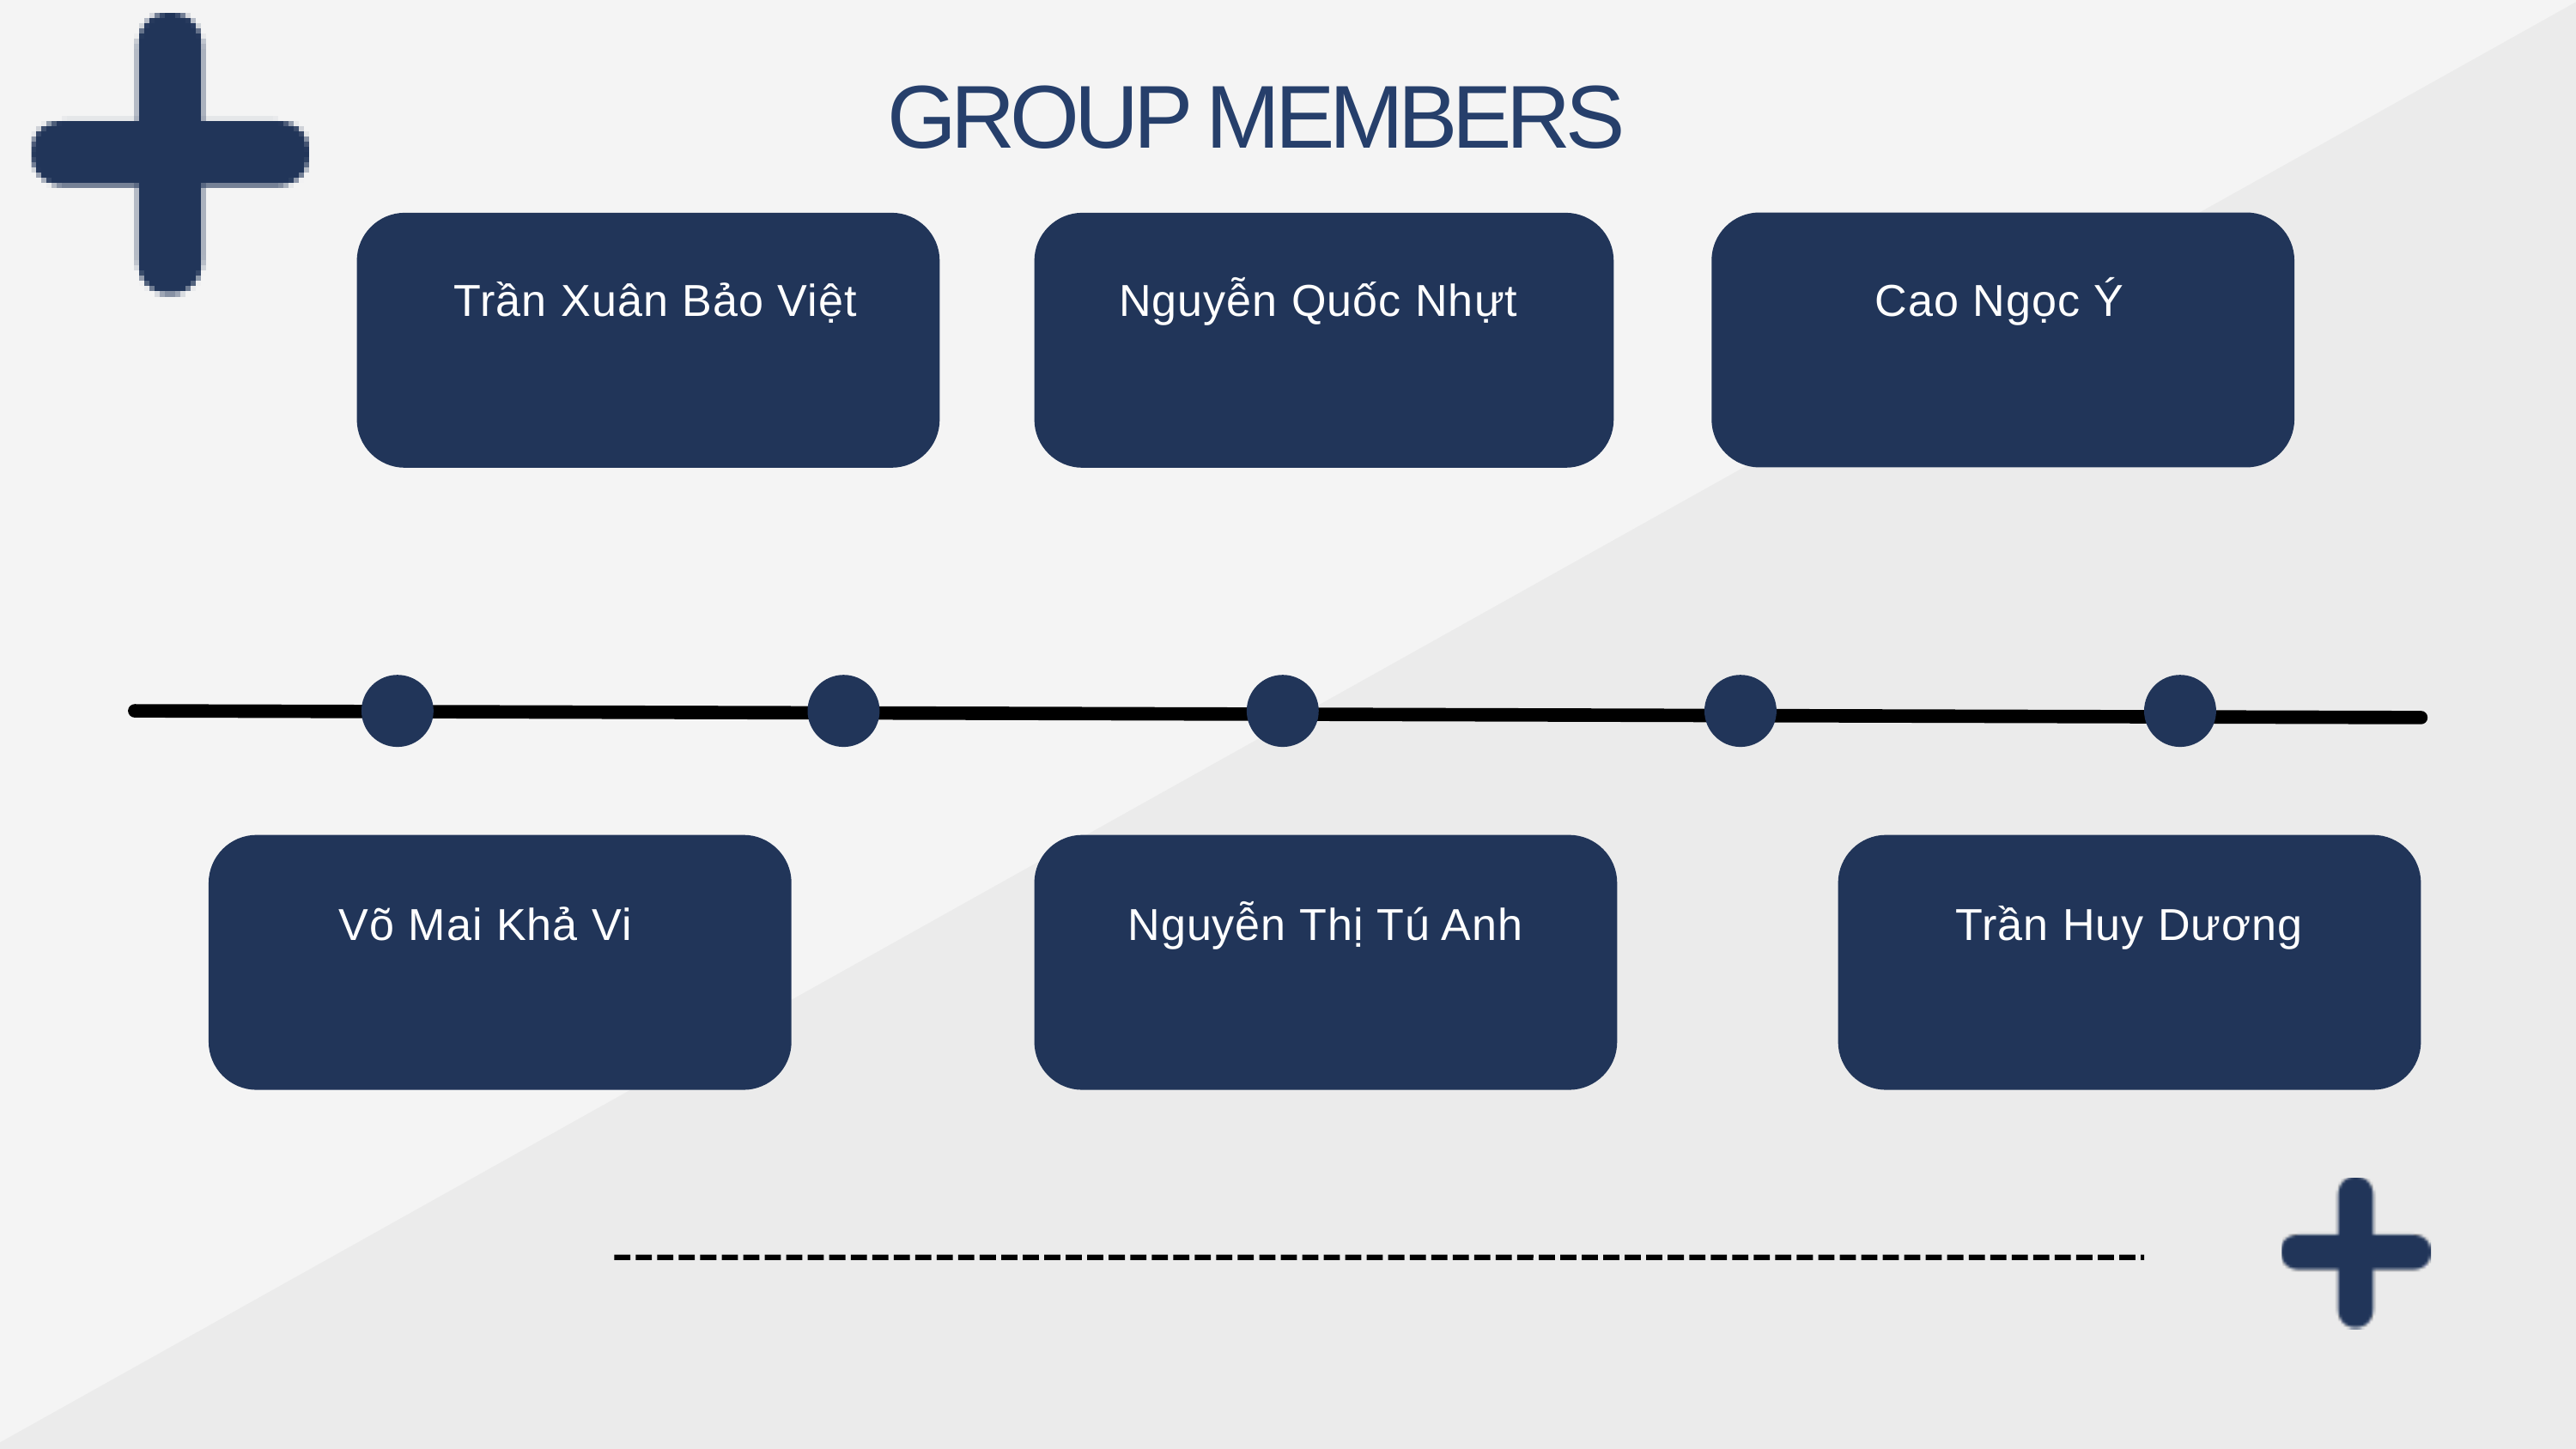

GROUP MEMBERS

Trần Xuân Bảo Việt
Nguyễn Quốc Nhựt
Cao Ngọc Ý

Võ Mai Khả Vi
Nguyễn Thị Tú Anh
Trần Huy Dương